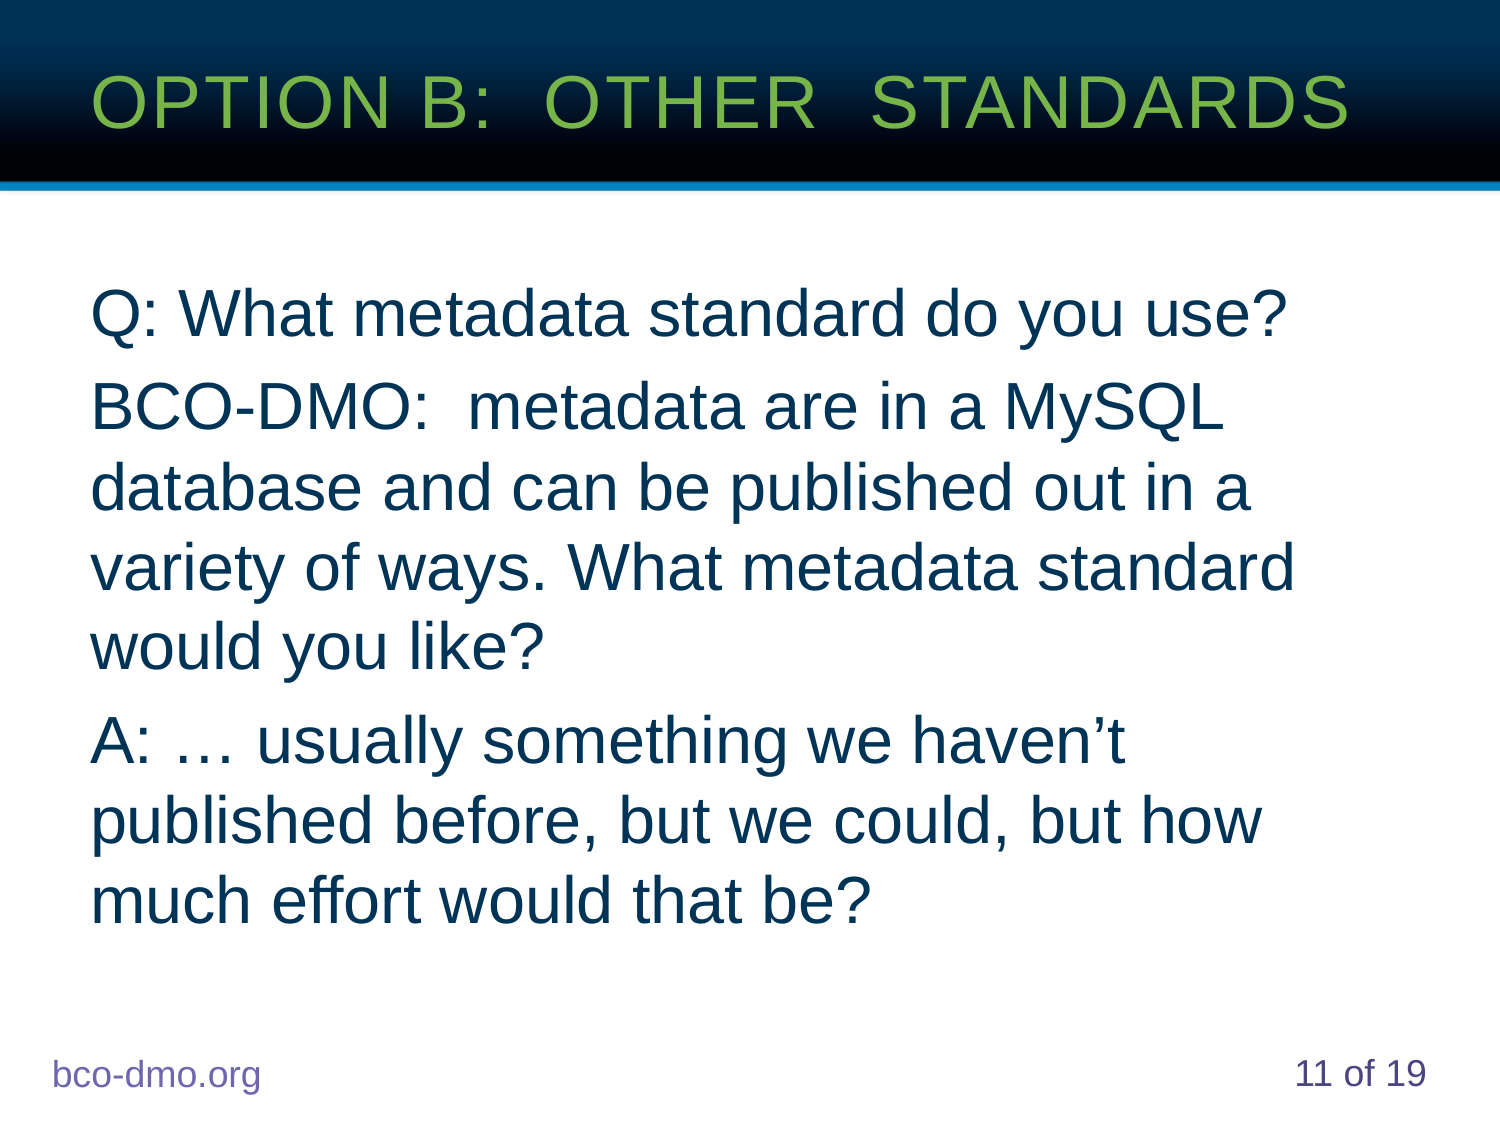

# Option B:  other  standards
Q: What metadata standard do you use?
BCO-DMO:  metadata are in a MySQL database and can be published out in a variety of ways. What metadata standard would you like?
A: … usually something we haven’t published before, but we could, but how much effort would that be?

bco-dmo.org